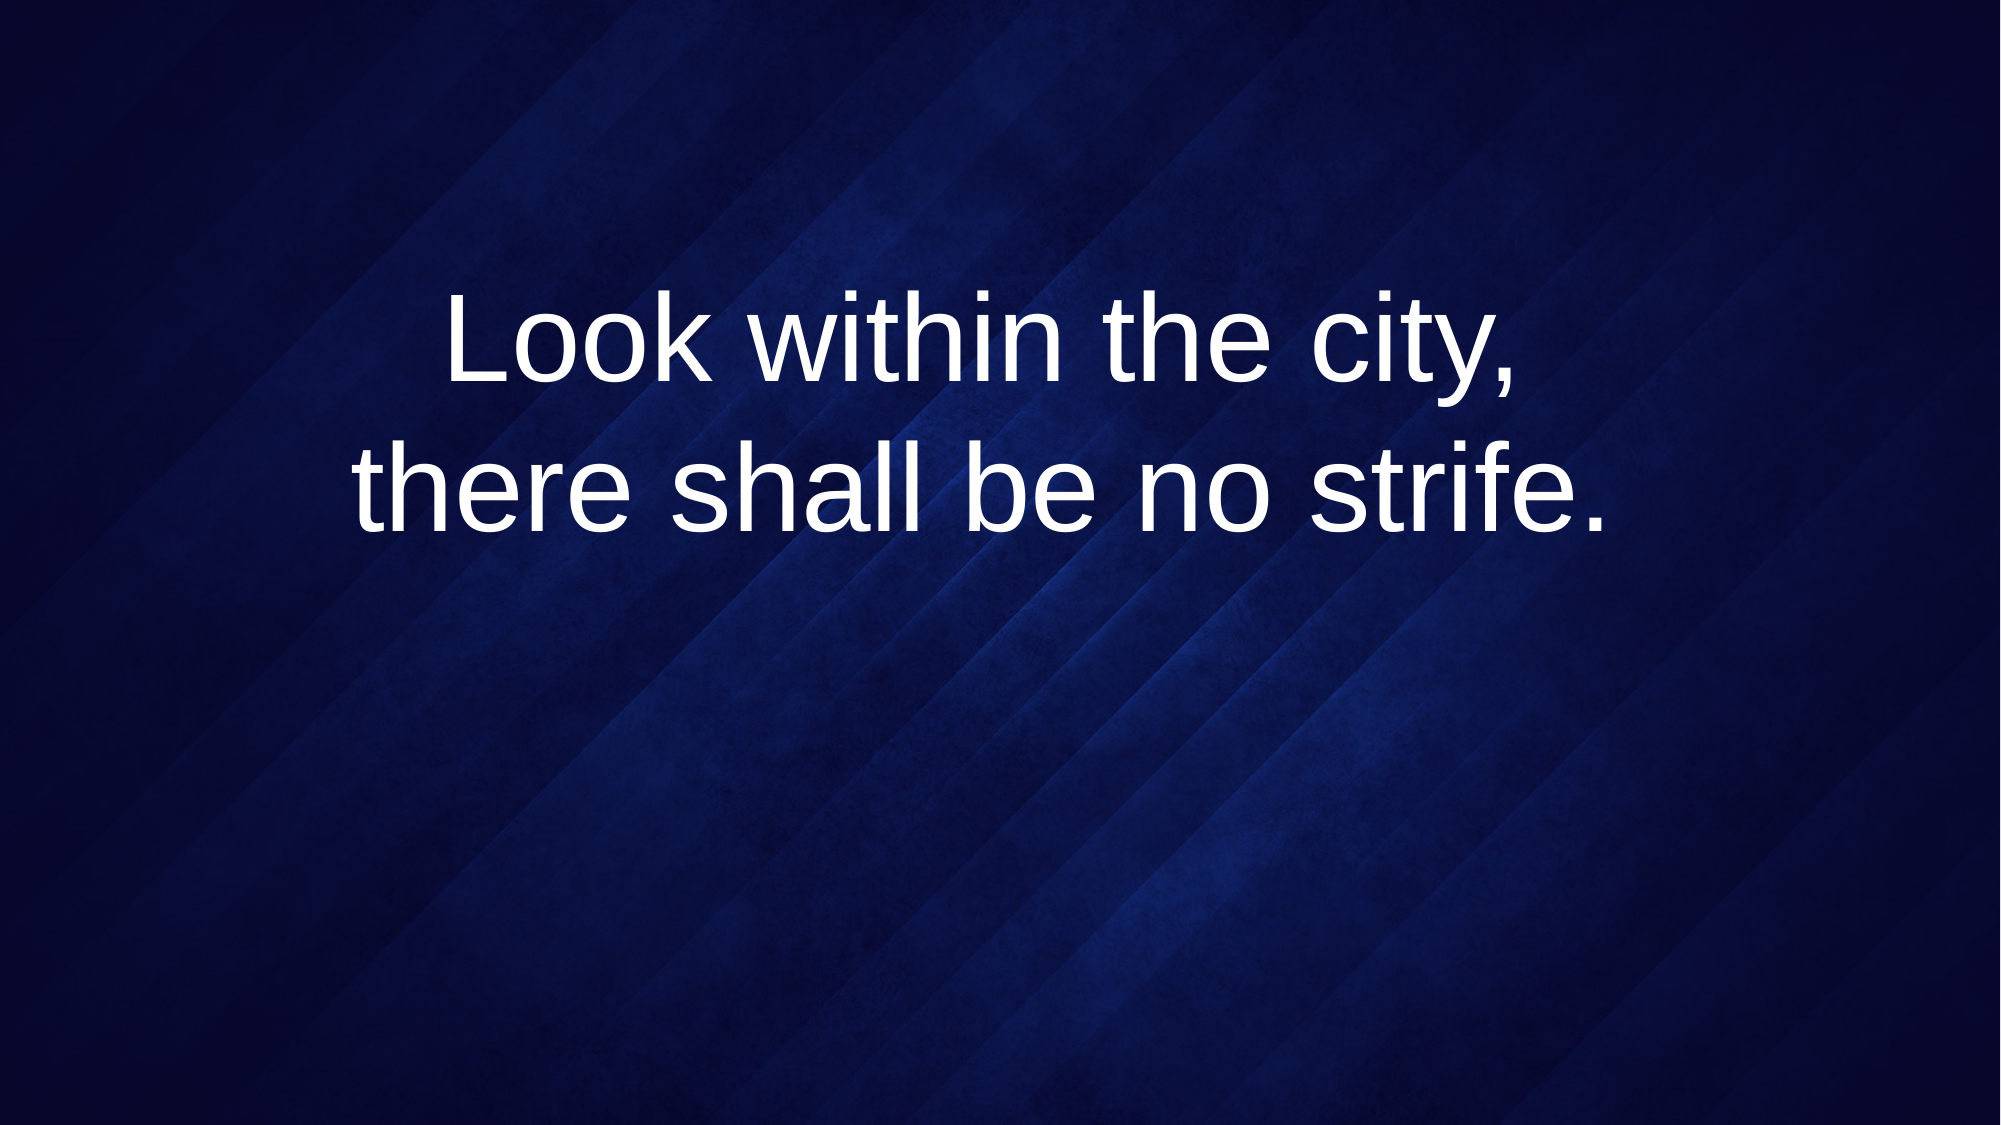

# Look within the city, there shall be no strife.